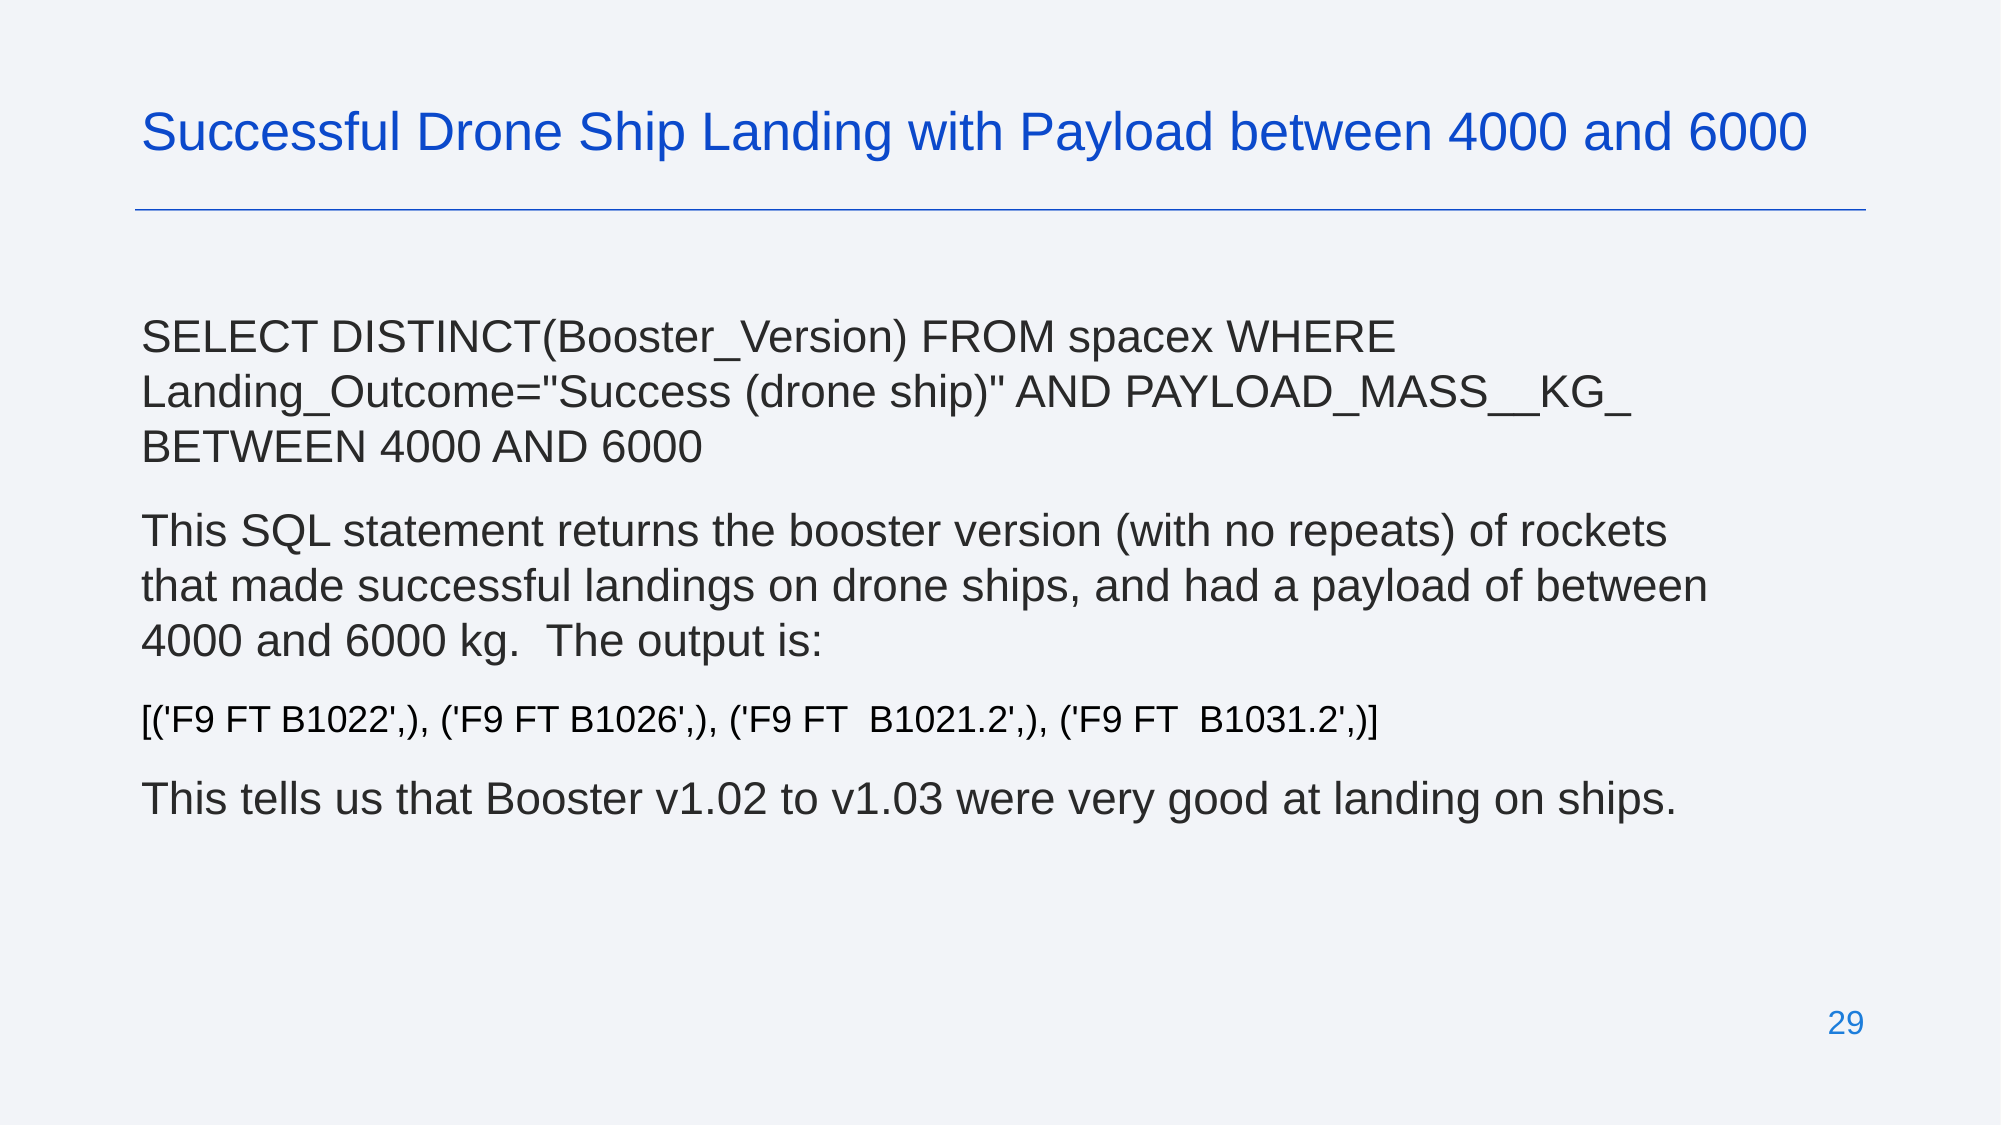

Successful Drone Ship Landing with Payload between 4000 and 6000
SELECT DISTINCT(Booster_Version) FROM spacex WHERE Landing_Outcome="Success (drone ship)" AND PAYLOAD_MASS__KG_ BETWEEN 4000 AND 6000
This SQL statement returns the booster version (with no repeats) of rockets that made successful landings on drone ships, and had a payload of between 4000 and 6000 kg.  The output is:
[('F9 FT B1022',), ('F9 FT B1026',), ('F9 FT  B1021.2',), ('F9 FT  B1031.2',)]
This tells us that Booster v1.02 to v1.03 were very good at landing on ships.
29